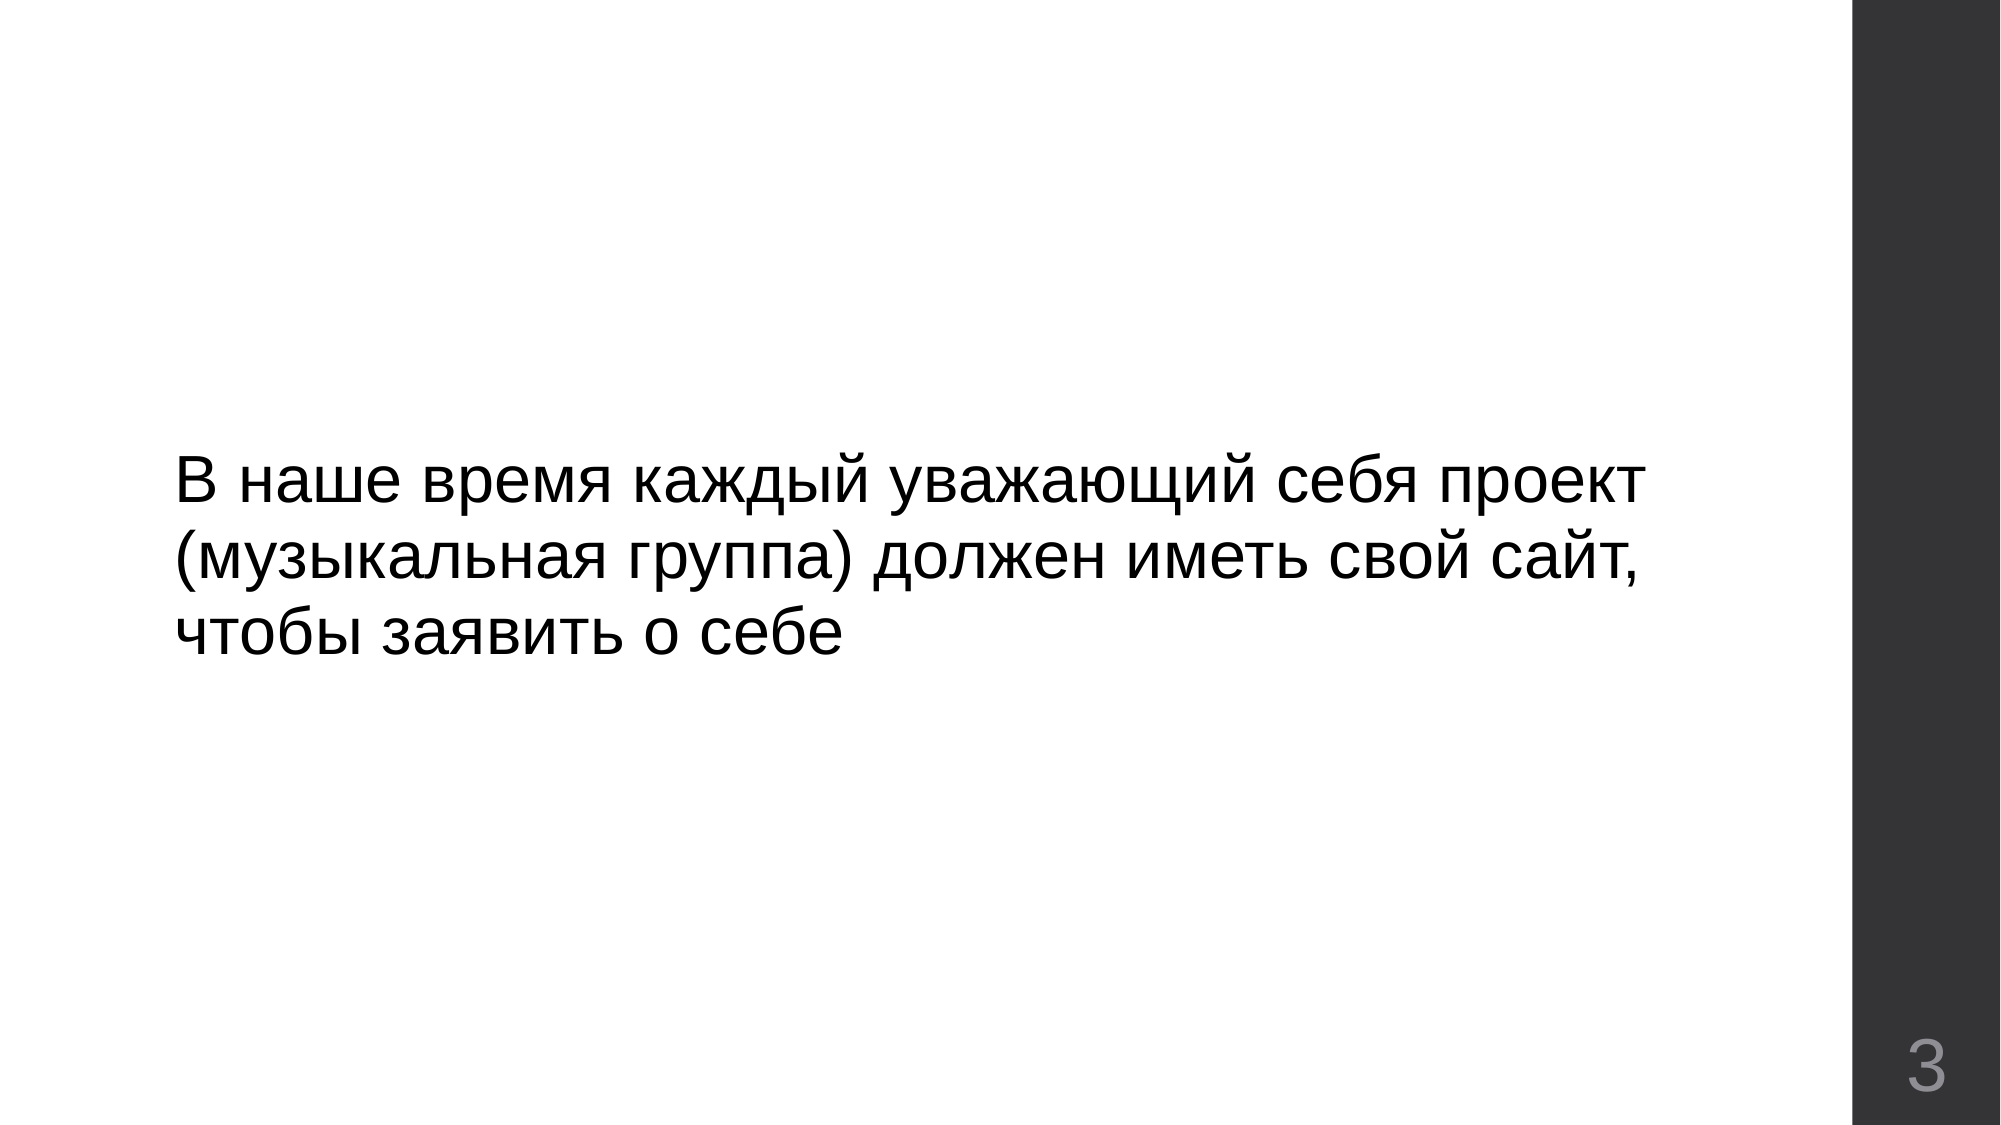

В наше время каждый уважающий себя проект (музыкальная группа) должен иметь свой сайт, чтобы заявить о себе

3